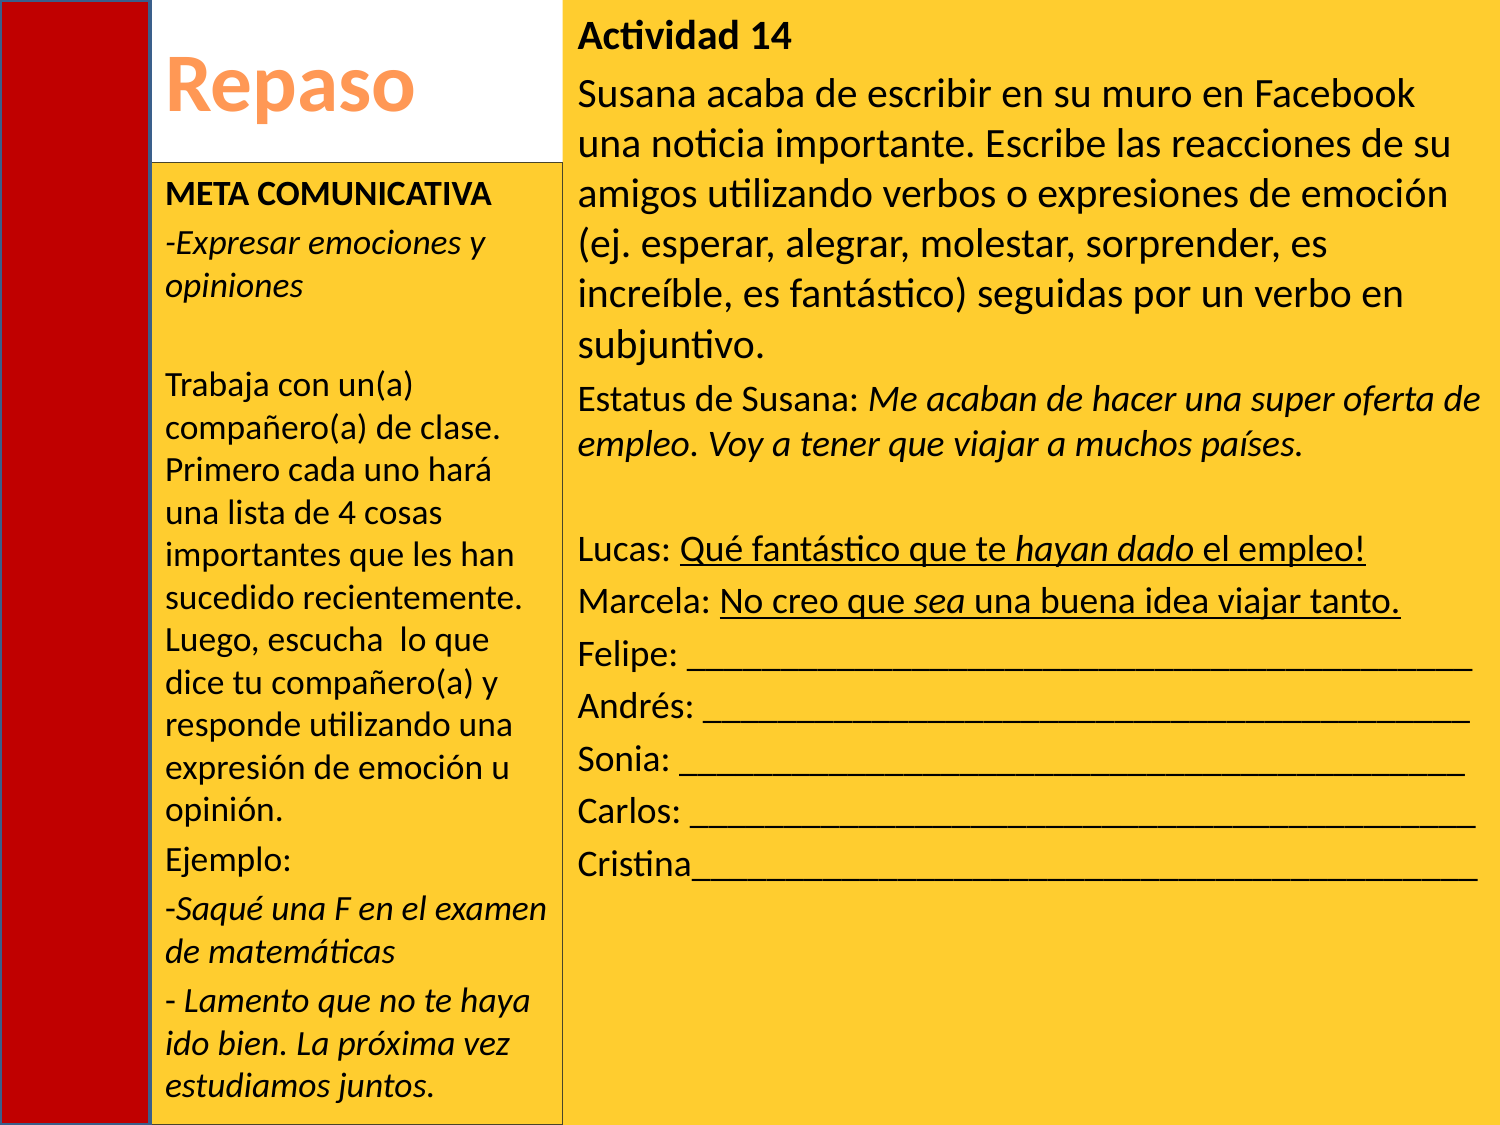

# Repaso
Actividad 14
Susana acaba de escribir en su muro en Facebook  una noticia importante. Escribe las reacciones de su amigos utilizando verbos o expresiones de emoción (ej. esperar, alegrar, molestar, sorprender, es increíble, es fantástico) seguidas por un verbo en subjuntivo.
Estatus de Susana: Me acaban de hacer una super oferta de empleo. Voy a tener que viajar a muchos países.

Lucas: Qué fantástico que te hayan dado el empleo!
Marcela: No creo que sea una buena idea viajar tanto.
Felipe: __________________________________________
Andrés: _________________________________________
Sonia: __________________________________________
Carlos: __________________________________________
Cristina__________________________________________

Meta comunicativa
-Expresar emociones y opiniones

Trabaja con un(a) compañero(a) de clase. Primero cada uno hará una lista de 4 cosas importantes que les han sucedido recientemente. Luego, escucha  lo que dice tu compañero(a) y responde utilizando una expresión de emoción u opinión.
Ejemplo:
-Saqué una F en el examen de matemáticas
- Lamento que no te haya ido bien. La próxima vez estudiamos juntos.